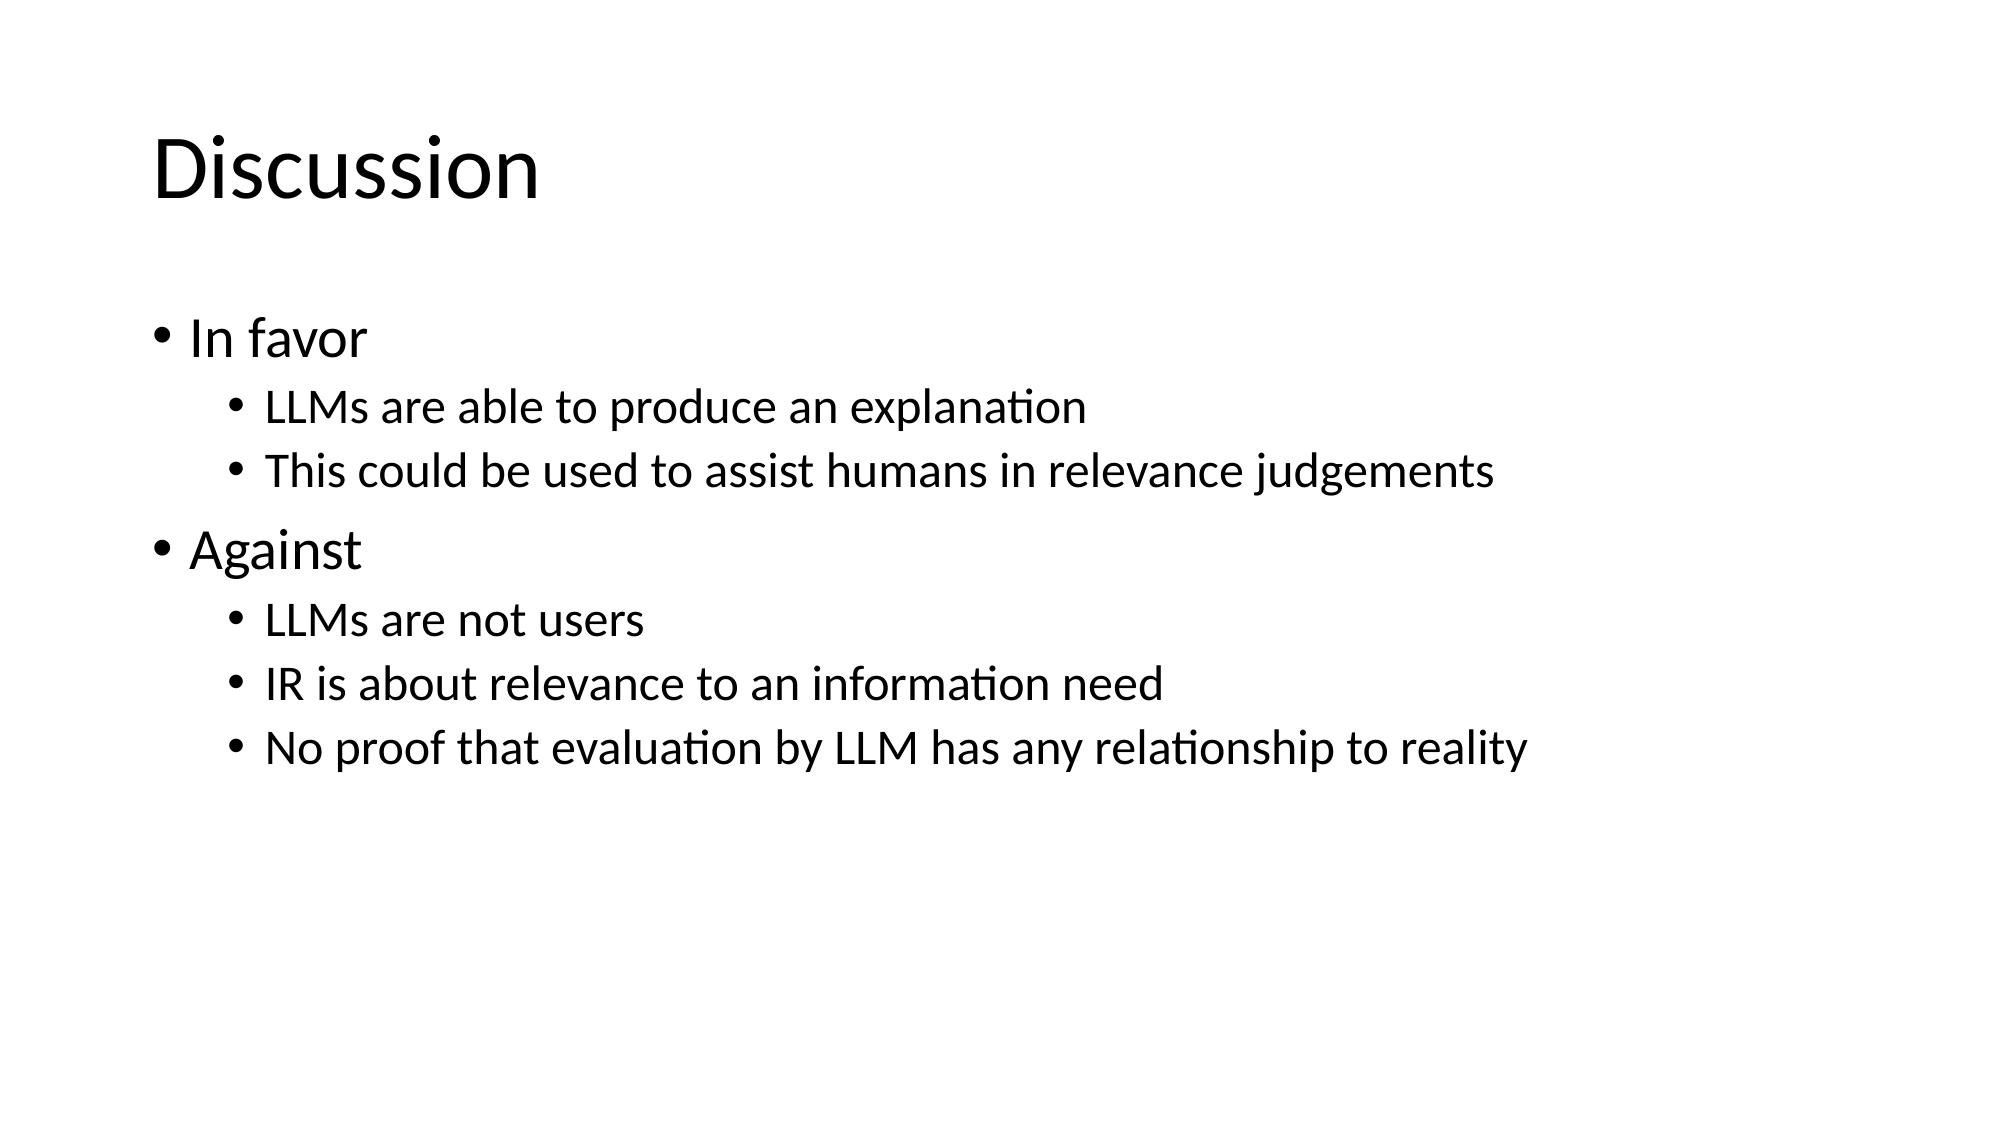

# Discussion
In favor
LLMs are able to produce an explanation
This could be used to assist humans in relevance judgements
Against
LLMs are not users
IR is about relevance to an information need
No proof that evaluation by LLM has any relationship to reality